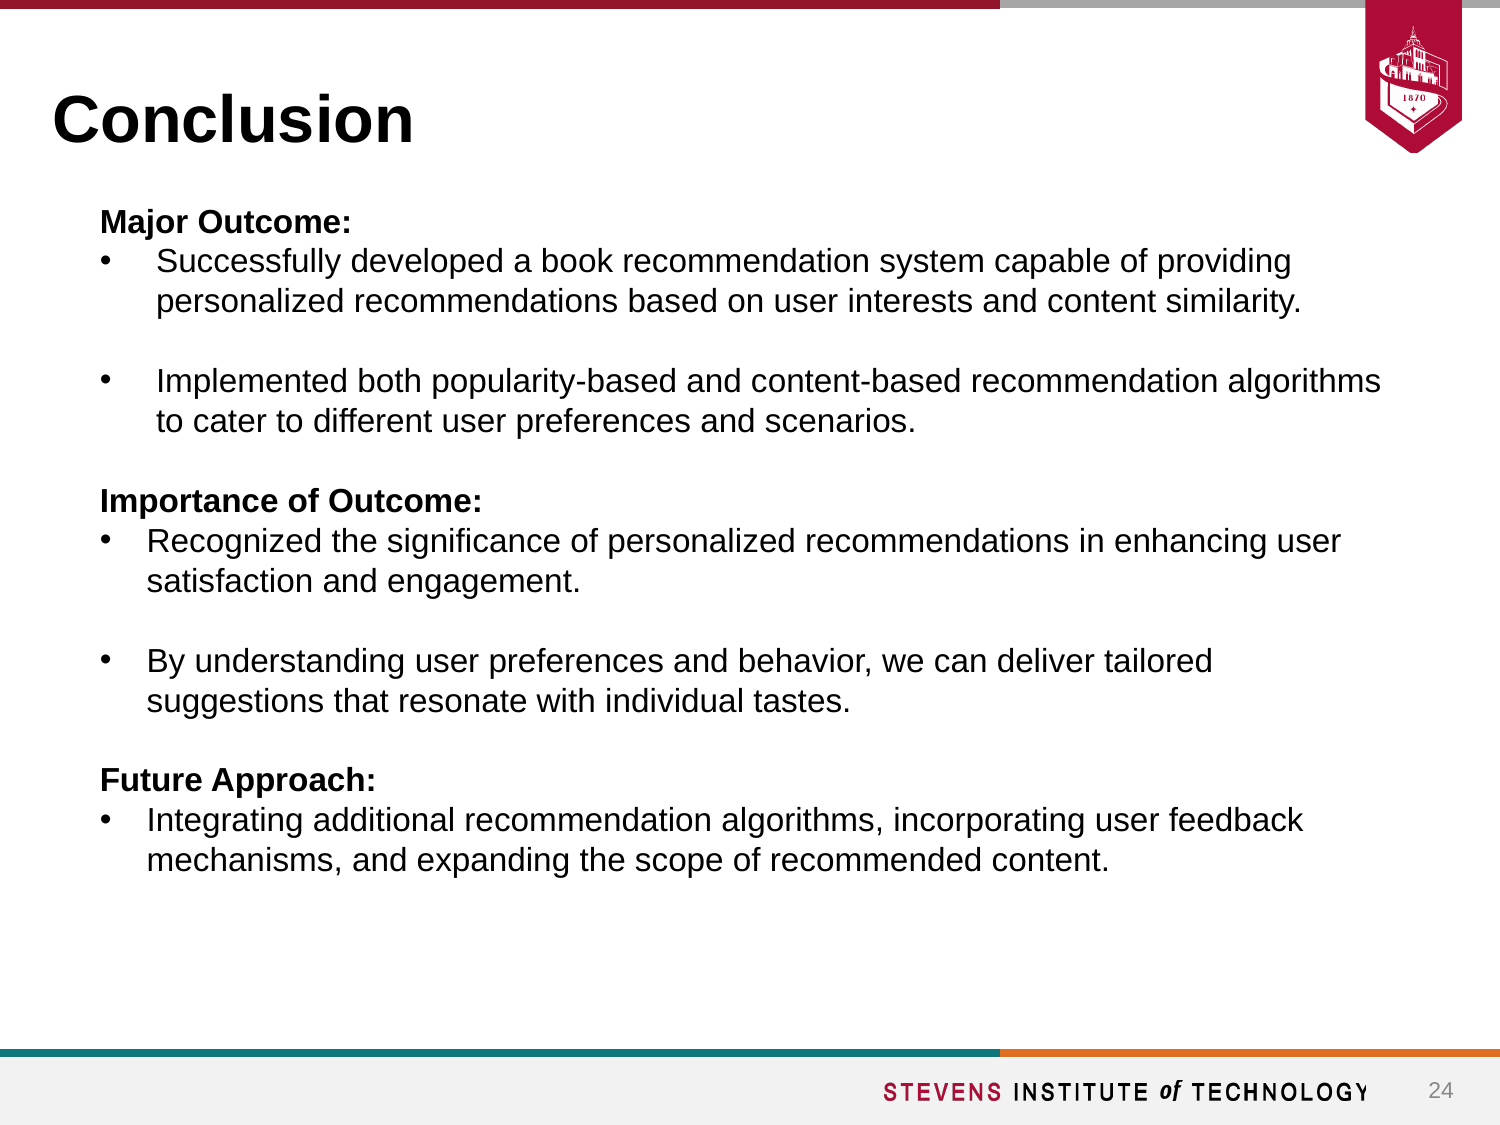

# Conclusion
Major Outcome:
Successfully developed a book recommendation system capable of providing personalized recommendations based on user interests and content similarity.

Implemented both popularity-based and content-based recommendation algorithms to cater to different user preferences and scenarios.

Importance of Outcome:
Recognized the significance of personalized recommendations in enhancing user satisfaction and engagement.

By understanding user preferences and behavior, we can deliver tailored suggestions that resonate with individual tastes.

Future Approach:
Integrating additional recommendation algorithms, incorporating user feedback mechanisms, and expanding the scope of recommended content.
24